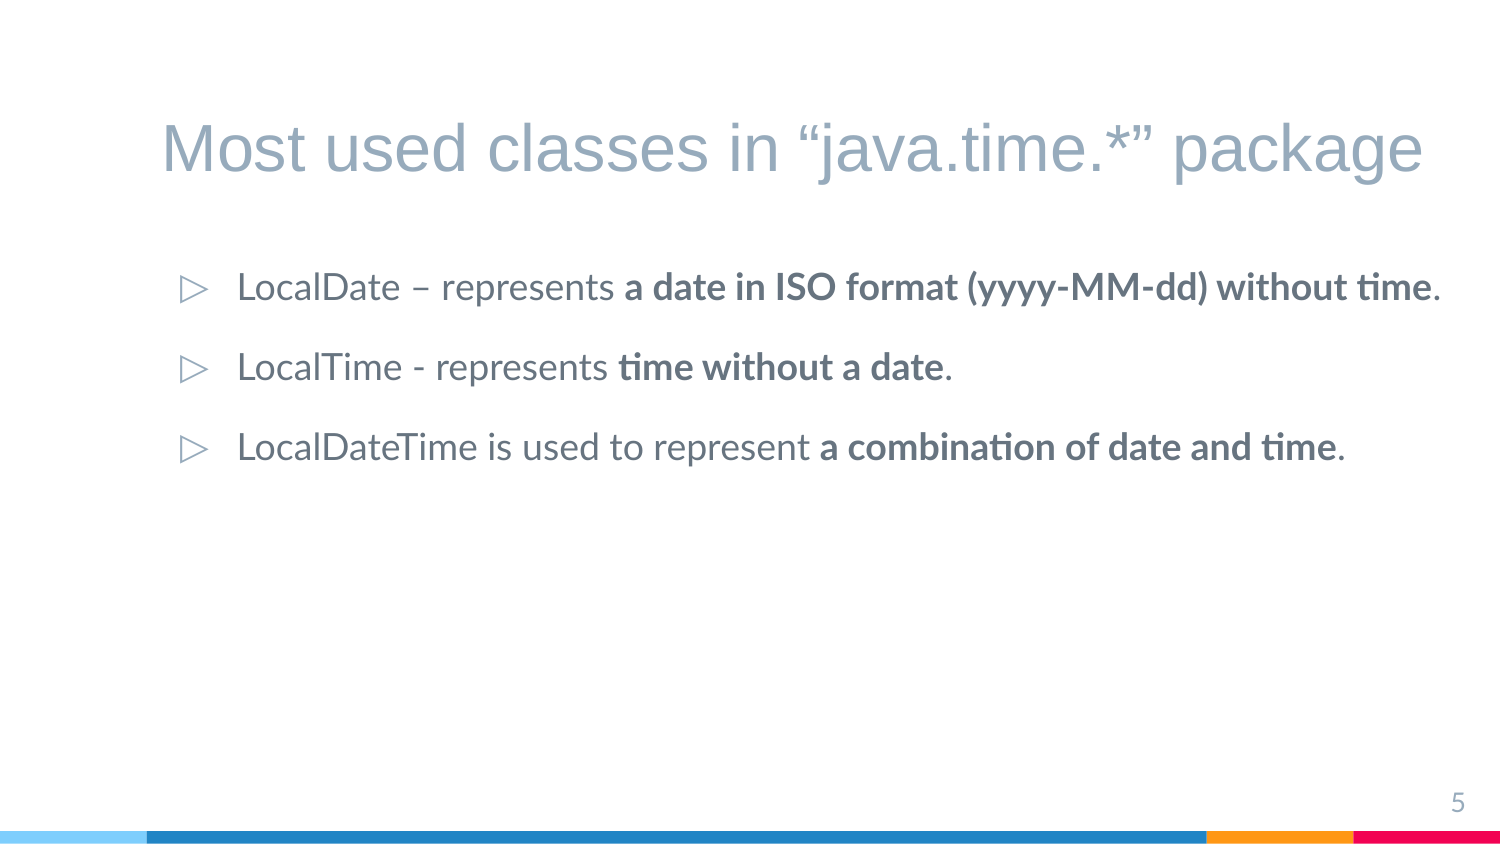

# Most used classes in “java.time.*” package
LocalDate – represents a date in ISO format (yyyy-MM-dd) without time.
LocalTime - represents time without a date.
LocalDateTime is used to represent a combination of date and time.
5